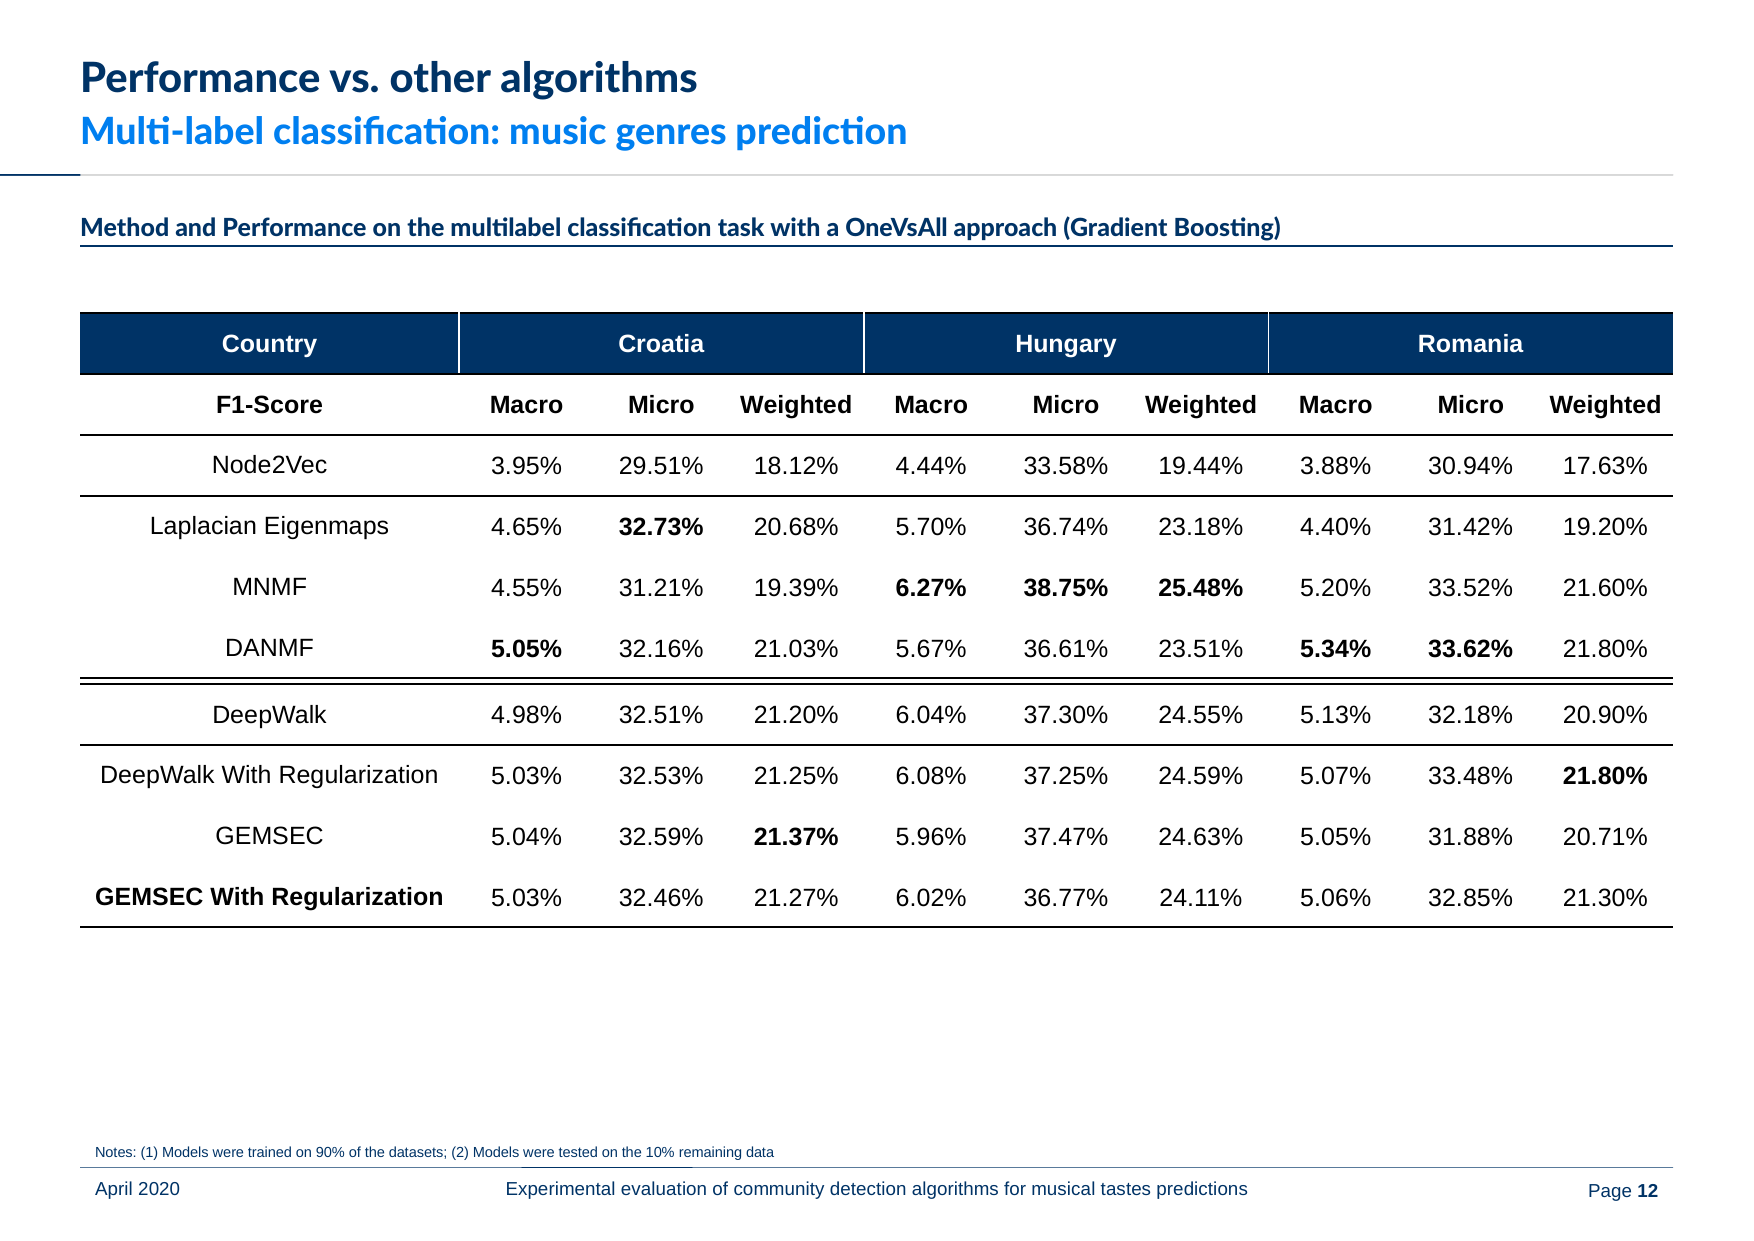

# Performance vs. other algorithms
Multi-label classification: music genres prediction
Method and Performance on the multilabel classification task with a OneVsAll approach (Gradient Boosting)
| Country | Croatia |  |  | Hungary |  |  | Romania |  |  |
| --- | --- | --- | --- | --- | --- | --- | --- | --- | --- |
| F1-Score | Macro | Micro | Weighted | Macro | Micro | Weighted | Macro | Micro | Weighted |
| Node2Vec | 3.95% | 29.51% | 18.12% | 4.44% | 33.58% | 19.44% | 3.88% | 30.94% | 17.63% |
| Laplacian Eigenmaps | 4.65% | 32.73% | 20.68% | 5.70% | 36.74% | 23.18% | 4.40% | 31.42% | 19.20% |
| MNMF | 4.55% | 31.21% | 19.39% | 6.27% | 38.75% | 25.48% | 5.20% | 33.52% | 21.60% |
| DANMF | 5.05% | 32.16% | 21.03% | 5.67% | 36.61% | 23.51% | 5.34% | 33.62% | 21.80% |
|  |  |  |  |  |  |  |  |  |  |
| DeepWalk | 4.98% | 32.51% | 21.20% | 6.04% | 37.30% | 24.55% | 5.13% | 32.18% | 20.90% |
| DeepWalk With Regularization | 5.03% | 32.53% | 21.25% | 6.08% | 37.25% | 24.59% | 5.07% | 33.48% | 21.80% |
| GEMSEC | 5.04% | 32.59% | 21.37% | 5.96% | 37.47% | 24.63% | 5.05% | 31.88% | 20.71% |
| GEMSEC With Regularization | 5.03% | 32.46% | 21.27% | 6.02% | 36.77% | 24.11% | 5.06% | 32.85% | 21.30% |
Notes: (1) Models were trained on 90% of the datasets; (2) Models were tested on the 10% remaining data
April 2020
Page 12